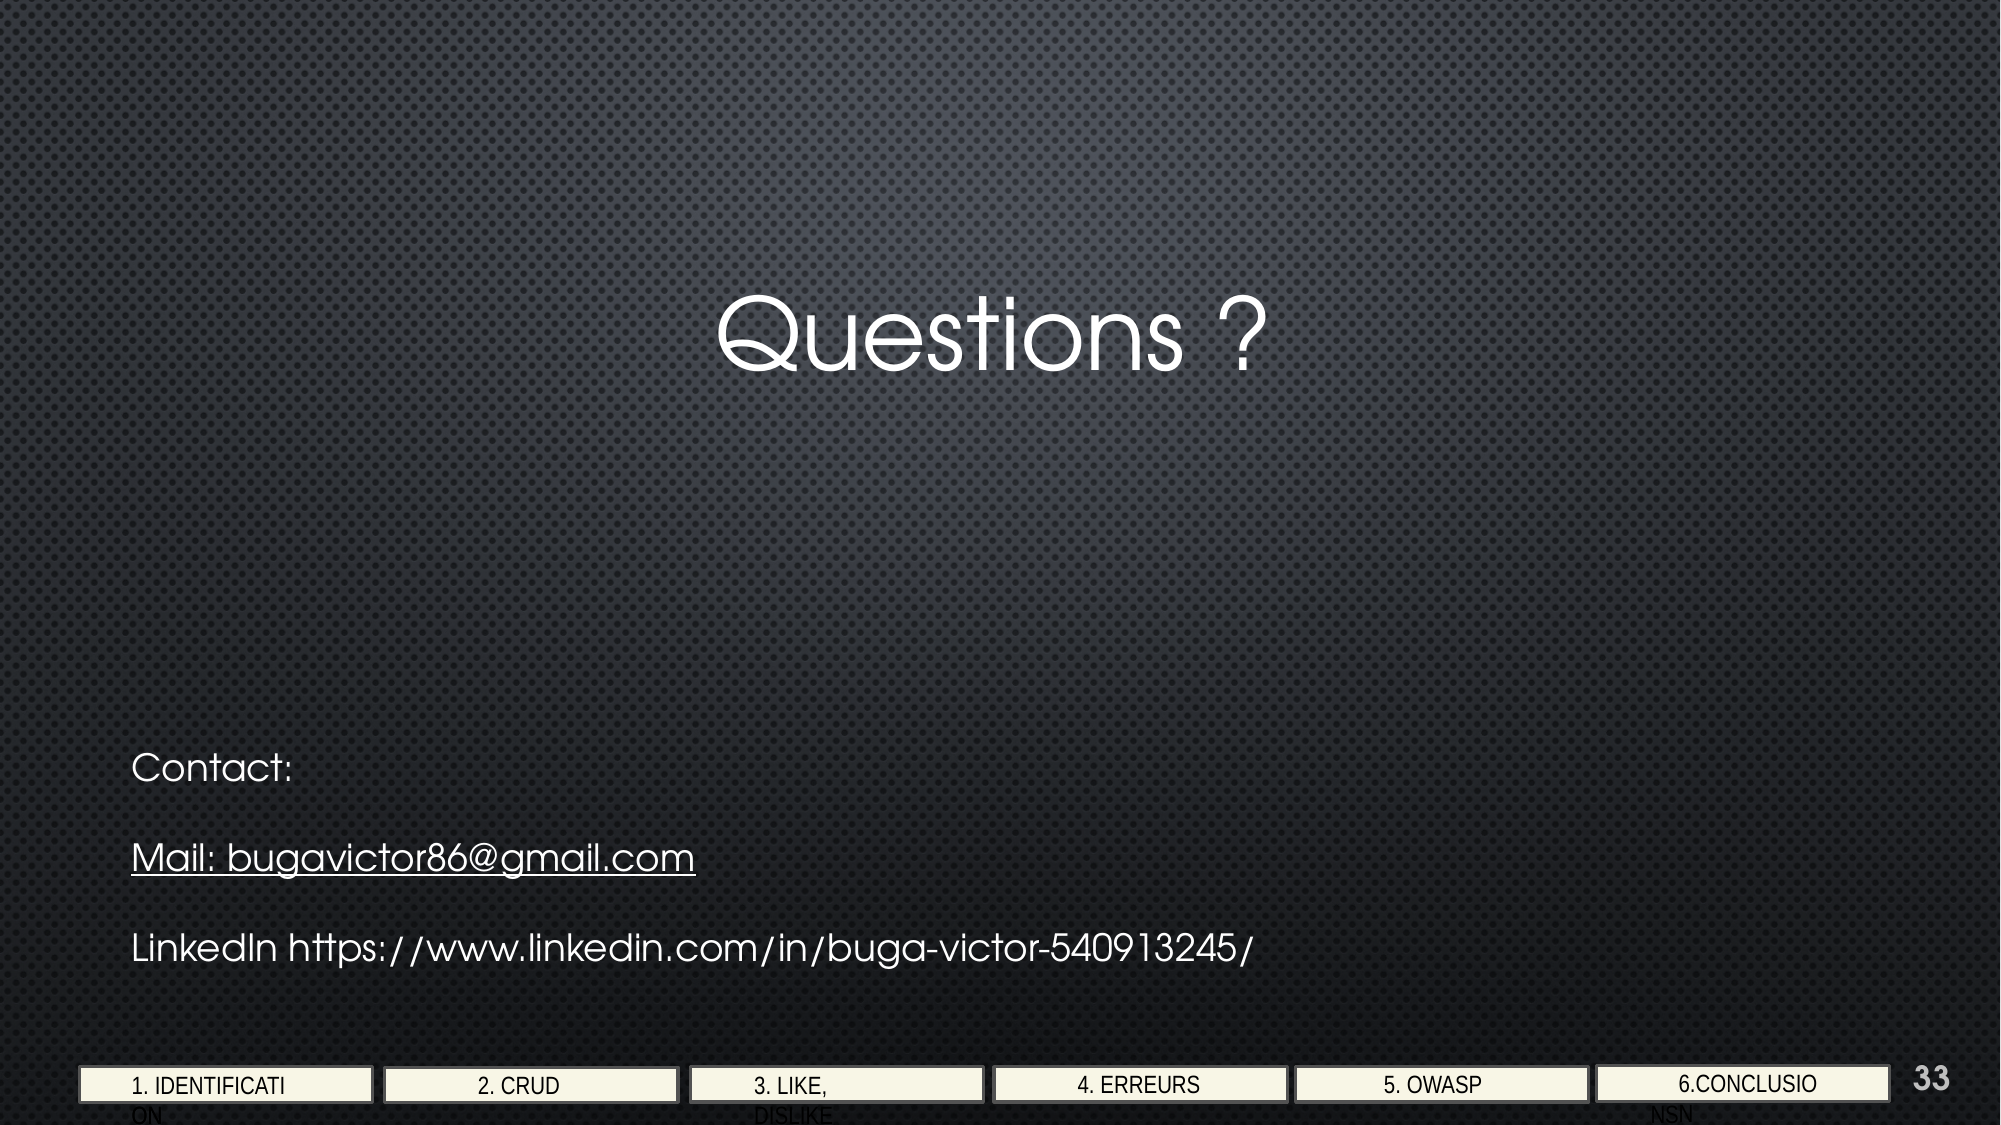

Questions ?
Contact:

Mail: bugavictor86@gmail.com

LinkedIn https://www.linkedin.com/in/buga-victor-540913245/
33
6.Conclusion
6.Questions
4. Erreurs
5. Owasp
2. CRUD
3. Like, Dislike
1. Identification
1. Identification